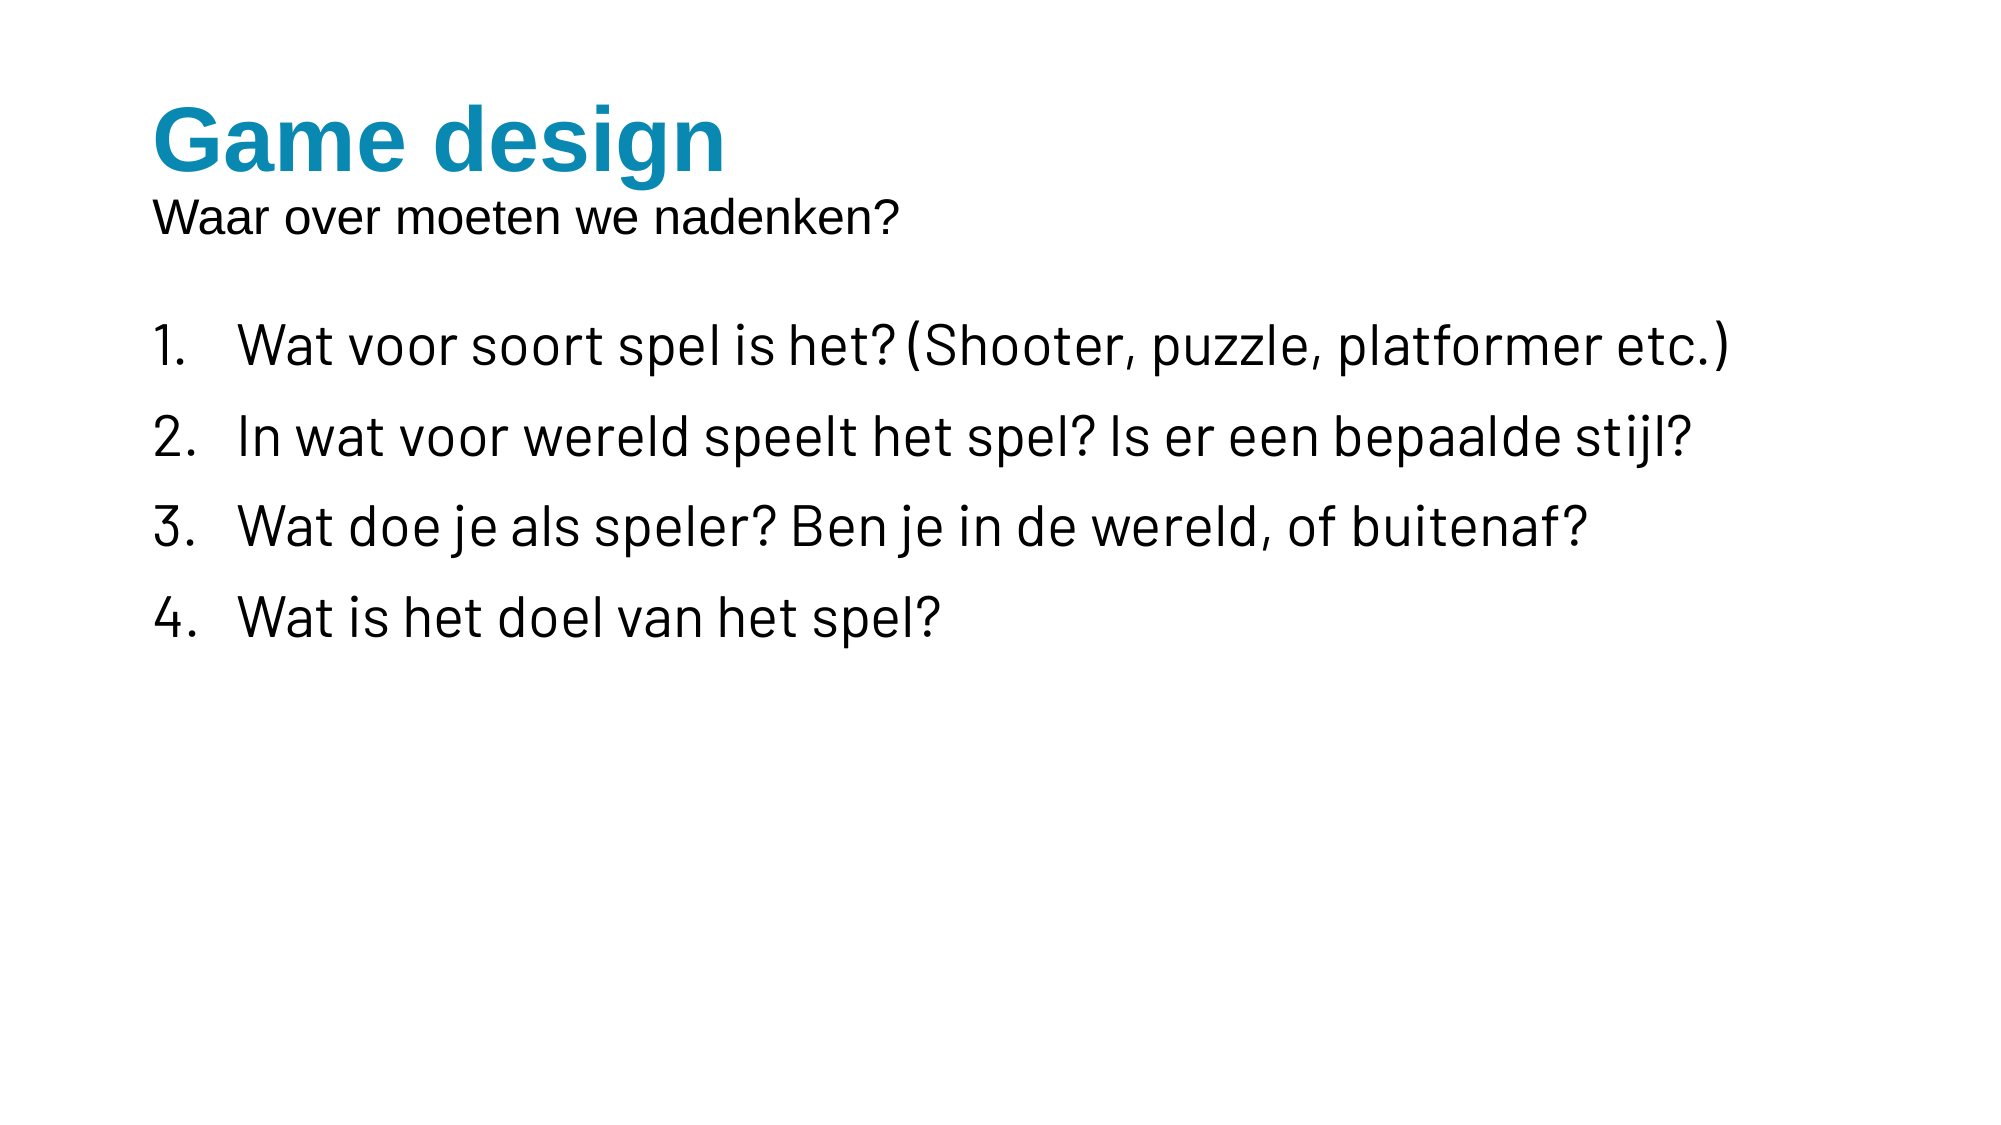

# Game design Waar over moeten we nadenken?
Wat voor soort spel is het? (Shooter, puzzle, platformer etc.)
In wat voor wereld speelt het spel? Is er een bepaalde stijl?
Wat doe je als speler? Ben je in de wereld, of buitenaf?
Wat is het doel van het spel?